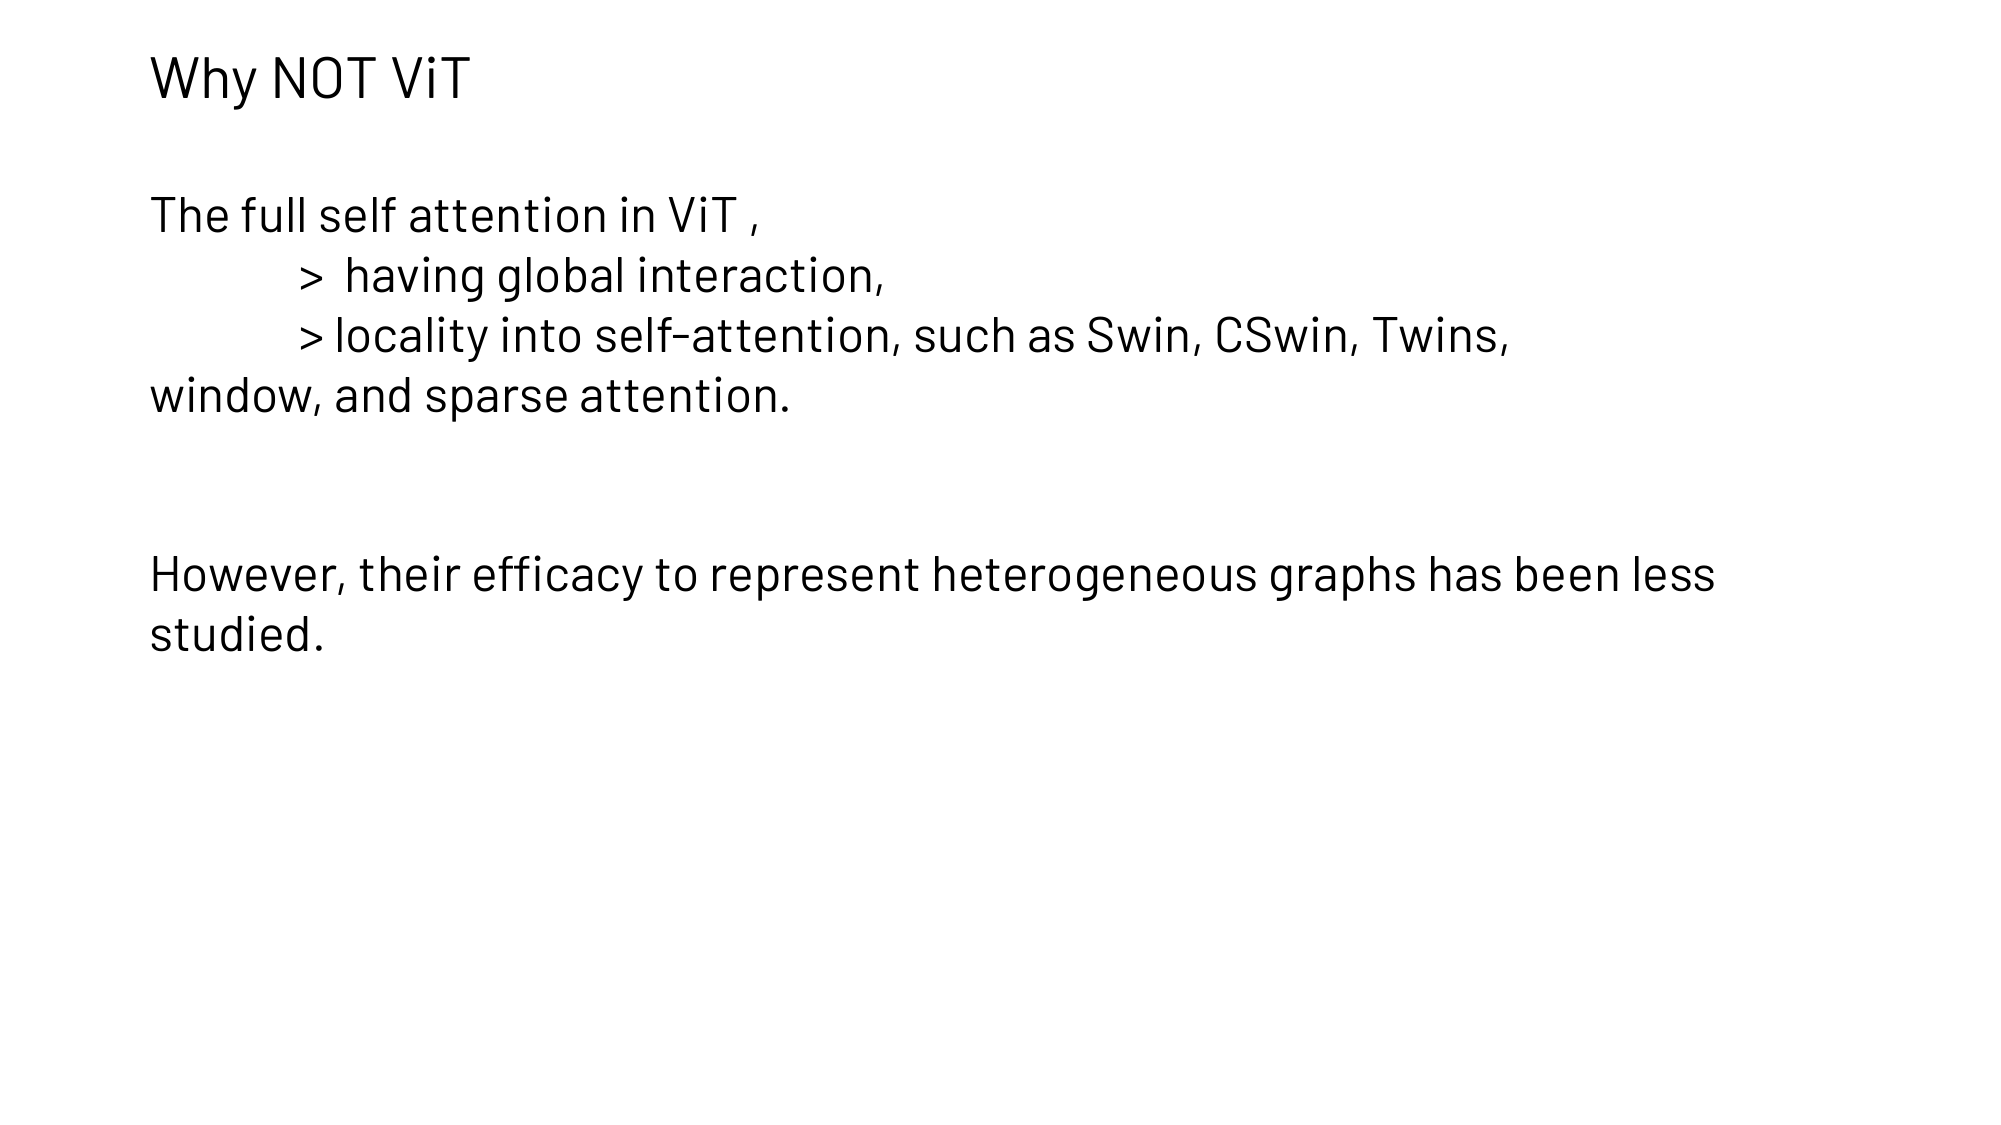

Why NOT ViT
The full self attention in ViT ,
	>  having global interaction,
	> locality into self-attention, such as Swin, CSwin, Twins, window, and sparse attention.
However, their efficacy to represent heterogeneous graphs has been less studied.